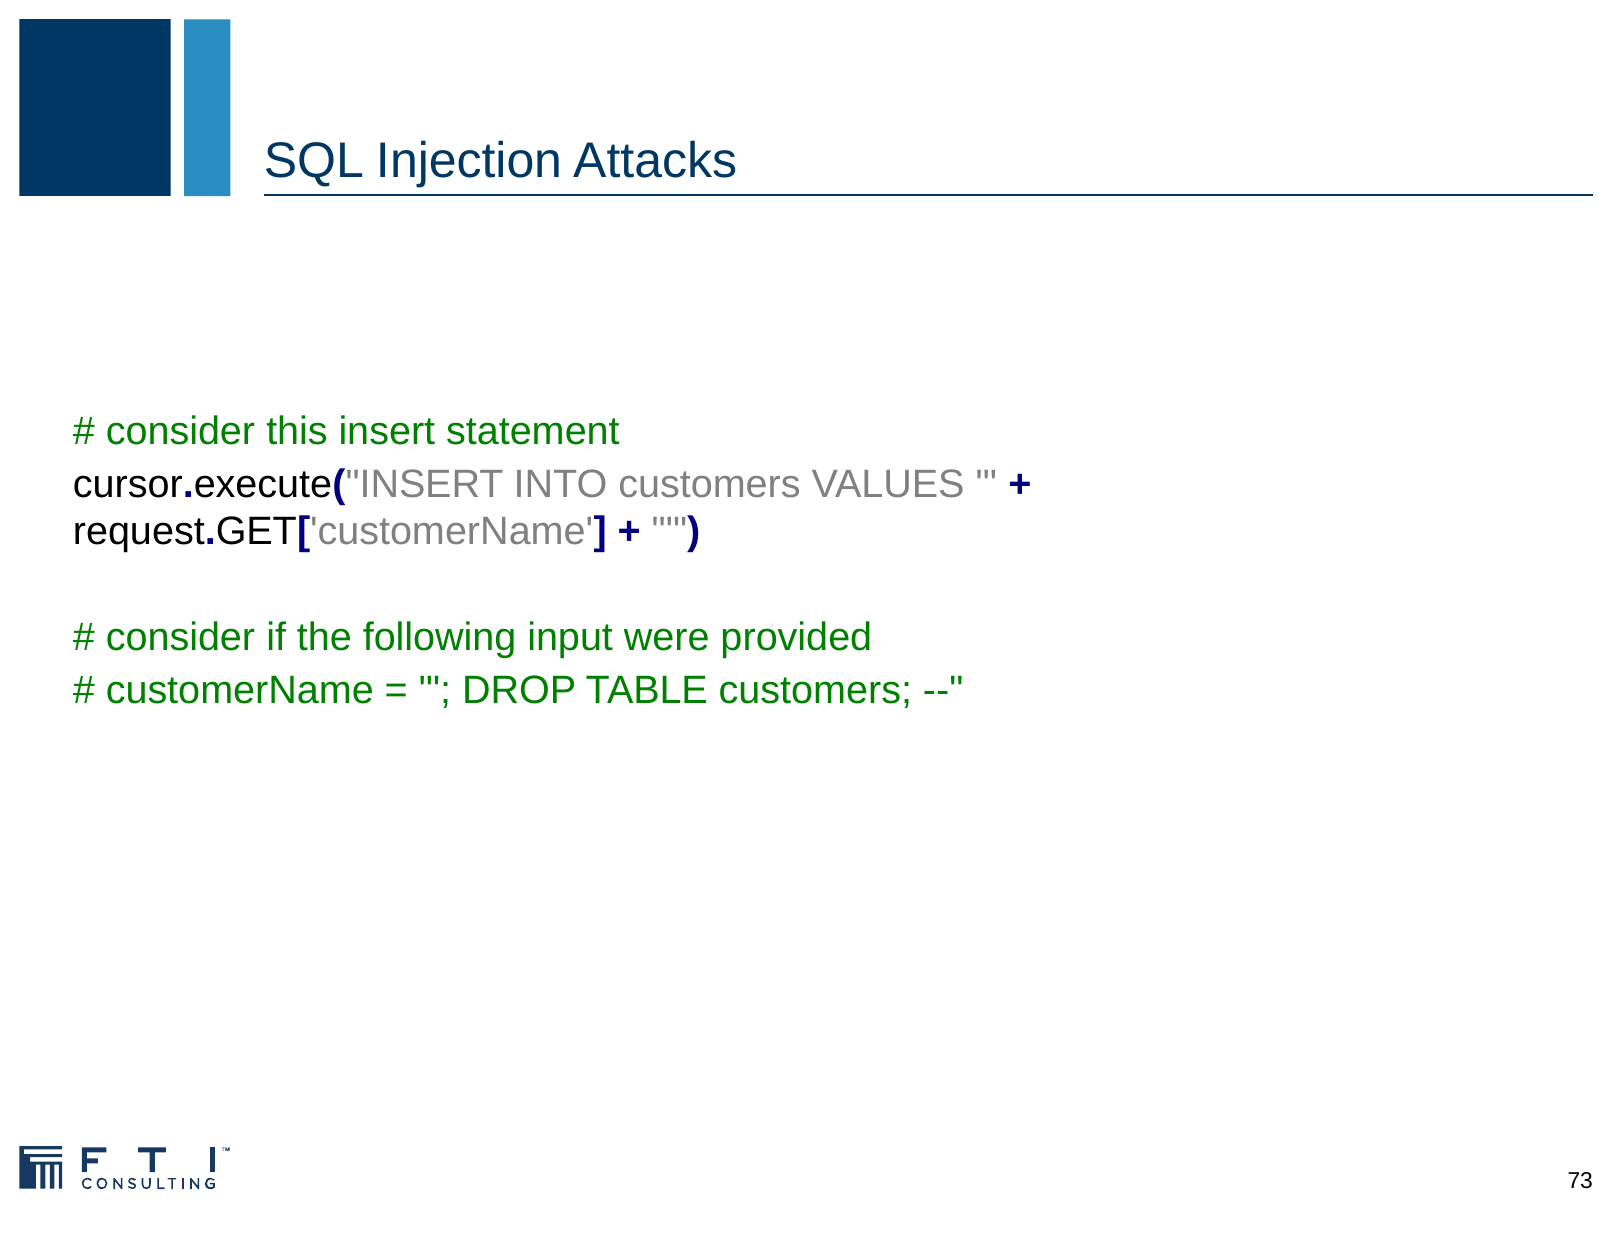

# SQL Injection Attacks
# consider this insert statement
cursor.execute("INSERT INTO customers VALUES '" + request.GET['customerName'] + "'")

# consider if the following input were provided
# customerName = "'; DROP TABLE customers; --"
73